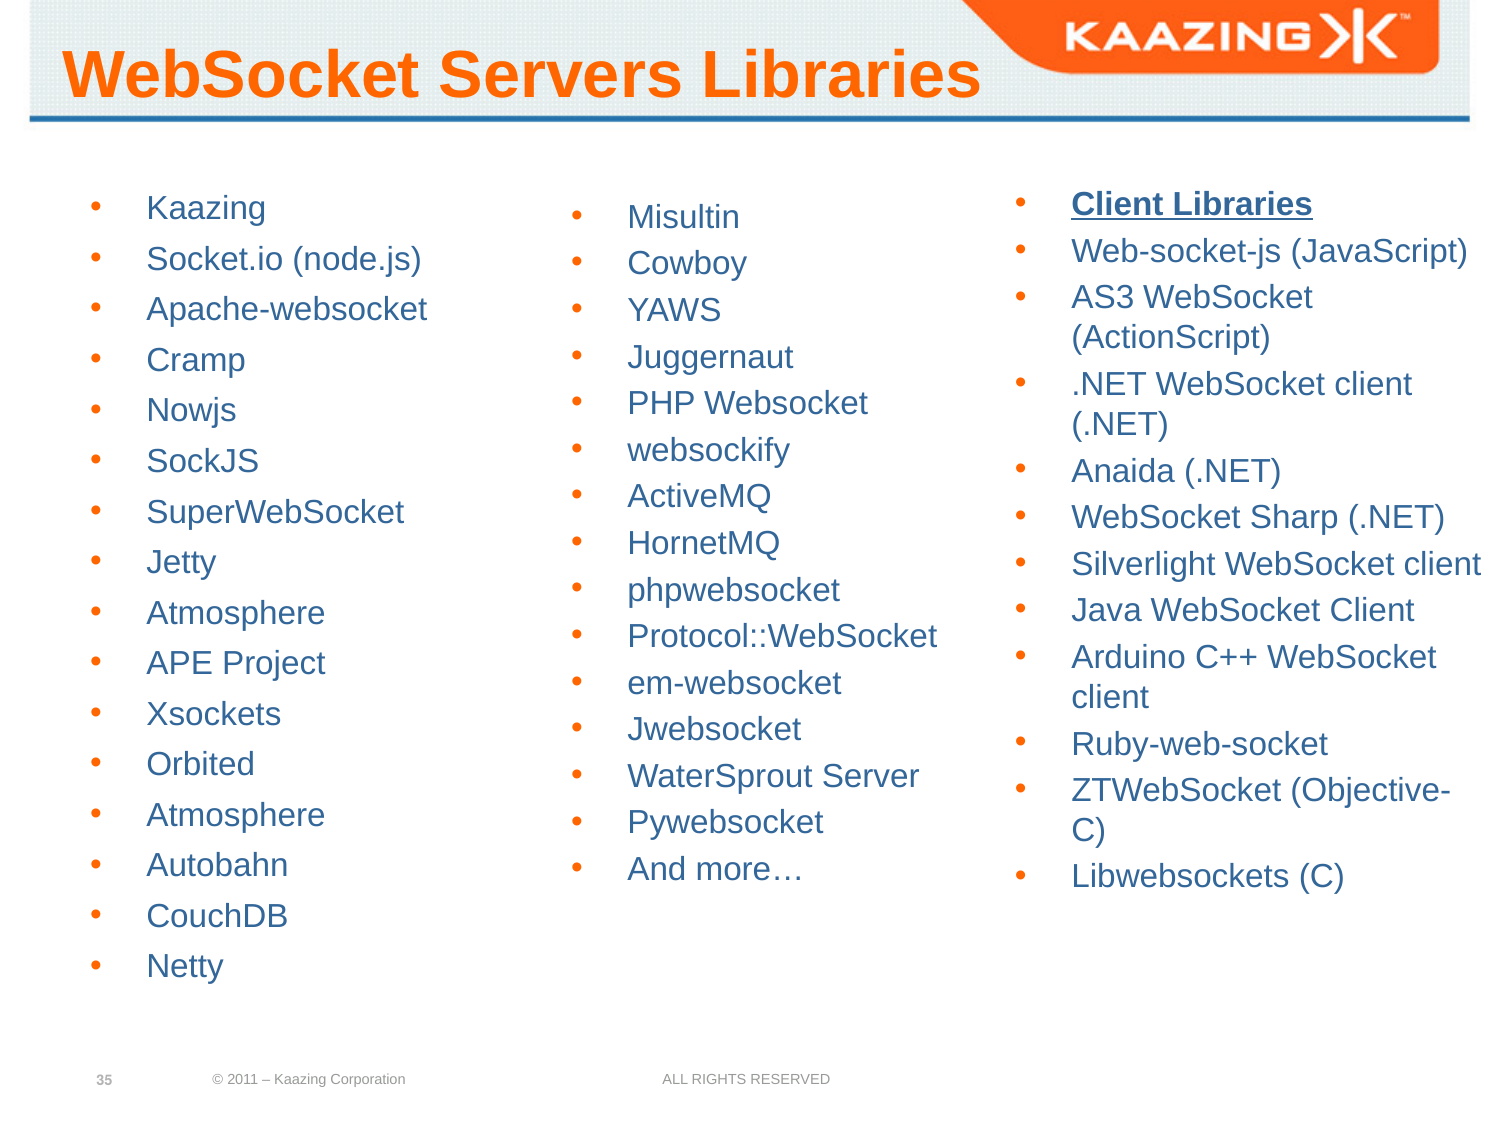

# WebSocket Servers Libraries
Kaazing
Socket.io (node.js)
Apache-websocket
Cramp
Nowjs
SockJS
SuperWebSocket
Jetty
Atmosphere
APE Project
Xsockets
Orbited
Atmosphere
Autobahn
CouchDB
Netty

Client Libraries
Web-socket-js (JavaScript)
AS3 WebSocket (ActionScript)
.NET WebSocket client (.NET)
Anaida (.NET)
WebSocket Sharp (.NET)
Silverlight WebSocket client
Java WebSocket Client
Arduino C++ WebSocket client
Ruby-web-socket
ZTWebSocket (Objective-C)
Libwebsockets (C)

Misultin
Cowboy
YAWS
Juggernaut
PHP Websocket
websockify
ActiveMQ
HornetMQ
phpwebsocket
Protocol::WebSocket
em-websocket
Jwebsocket
WaterSprout Server
Pywebsocket
And more…